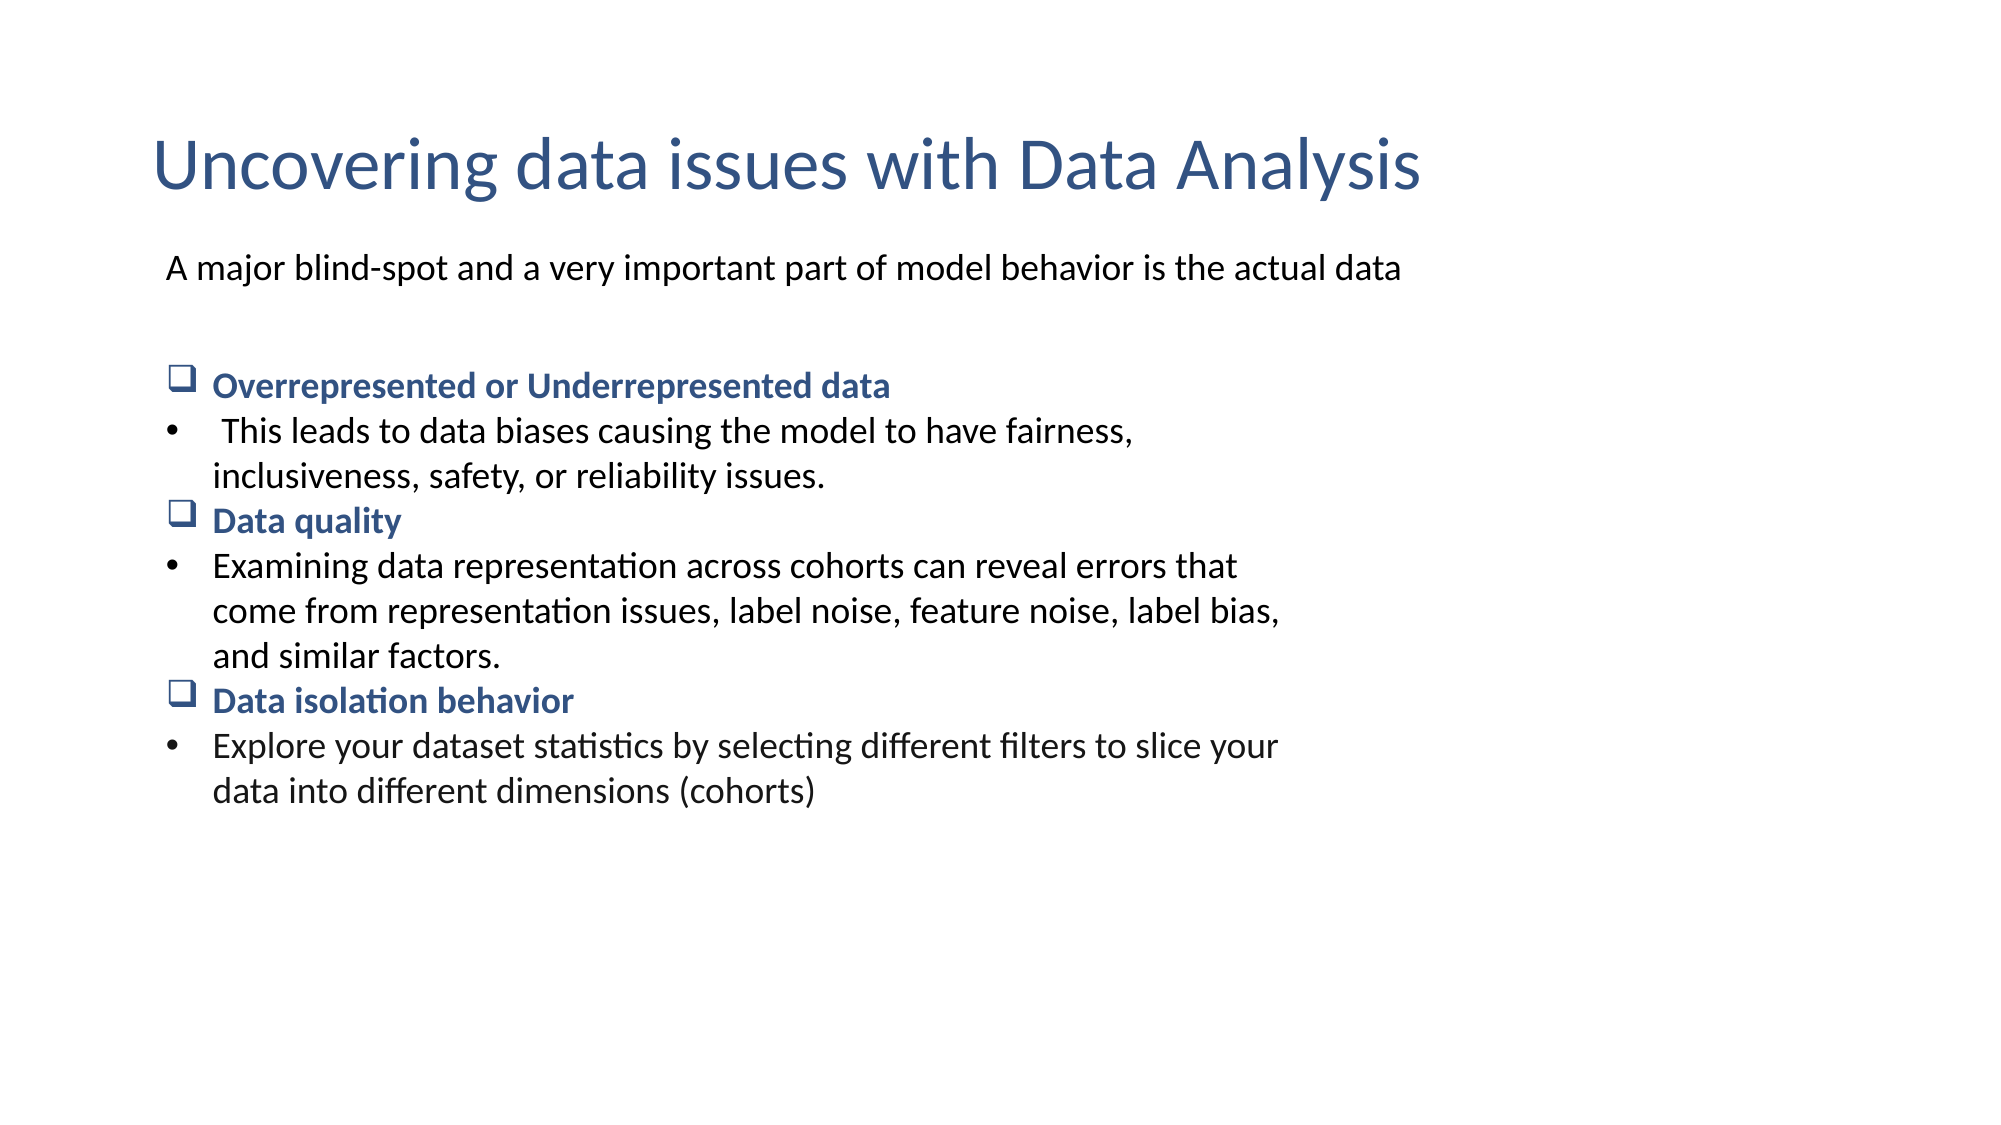

# Uncovering data issues with Data Analysis
A major blind-spot and a very important part of model behavior is the actual data

Overrepresented or Underrepresented data
 This leads to data biases causing the model to have fairness, inclusiveness, safety, or reliability issues.
Data quality
Examining data representation across cohorts can reveal errors that come from representation issues, label noise, feature noise, label bias, and similar factors.
Data isolation behavior
Explore your dataset statistics by selecting different filters to slice your data into different dimensions (cohorts)